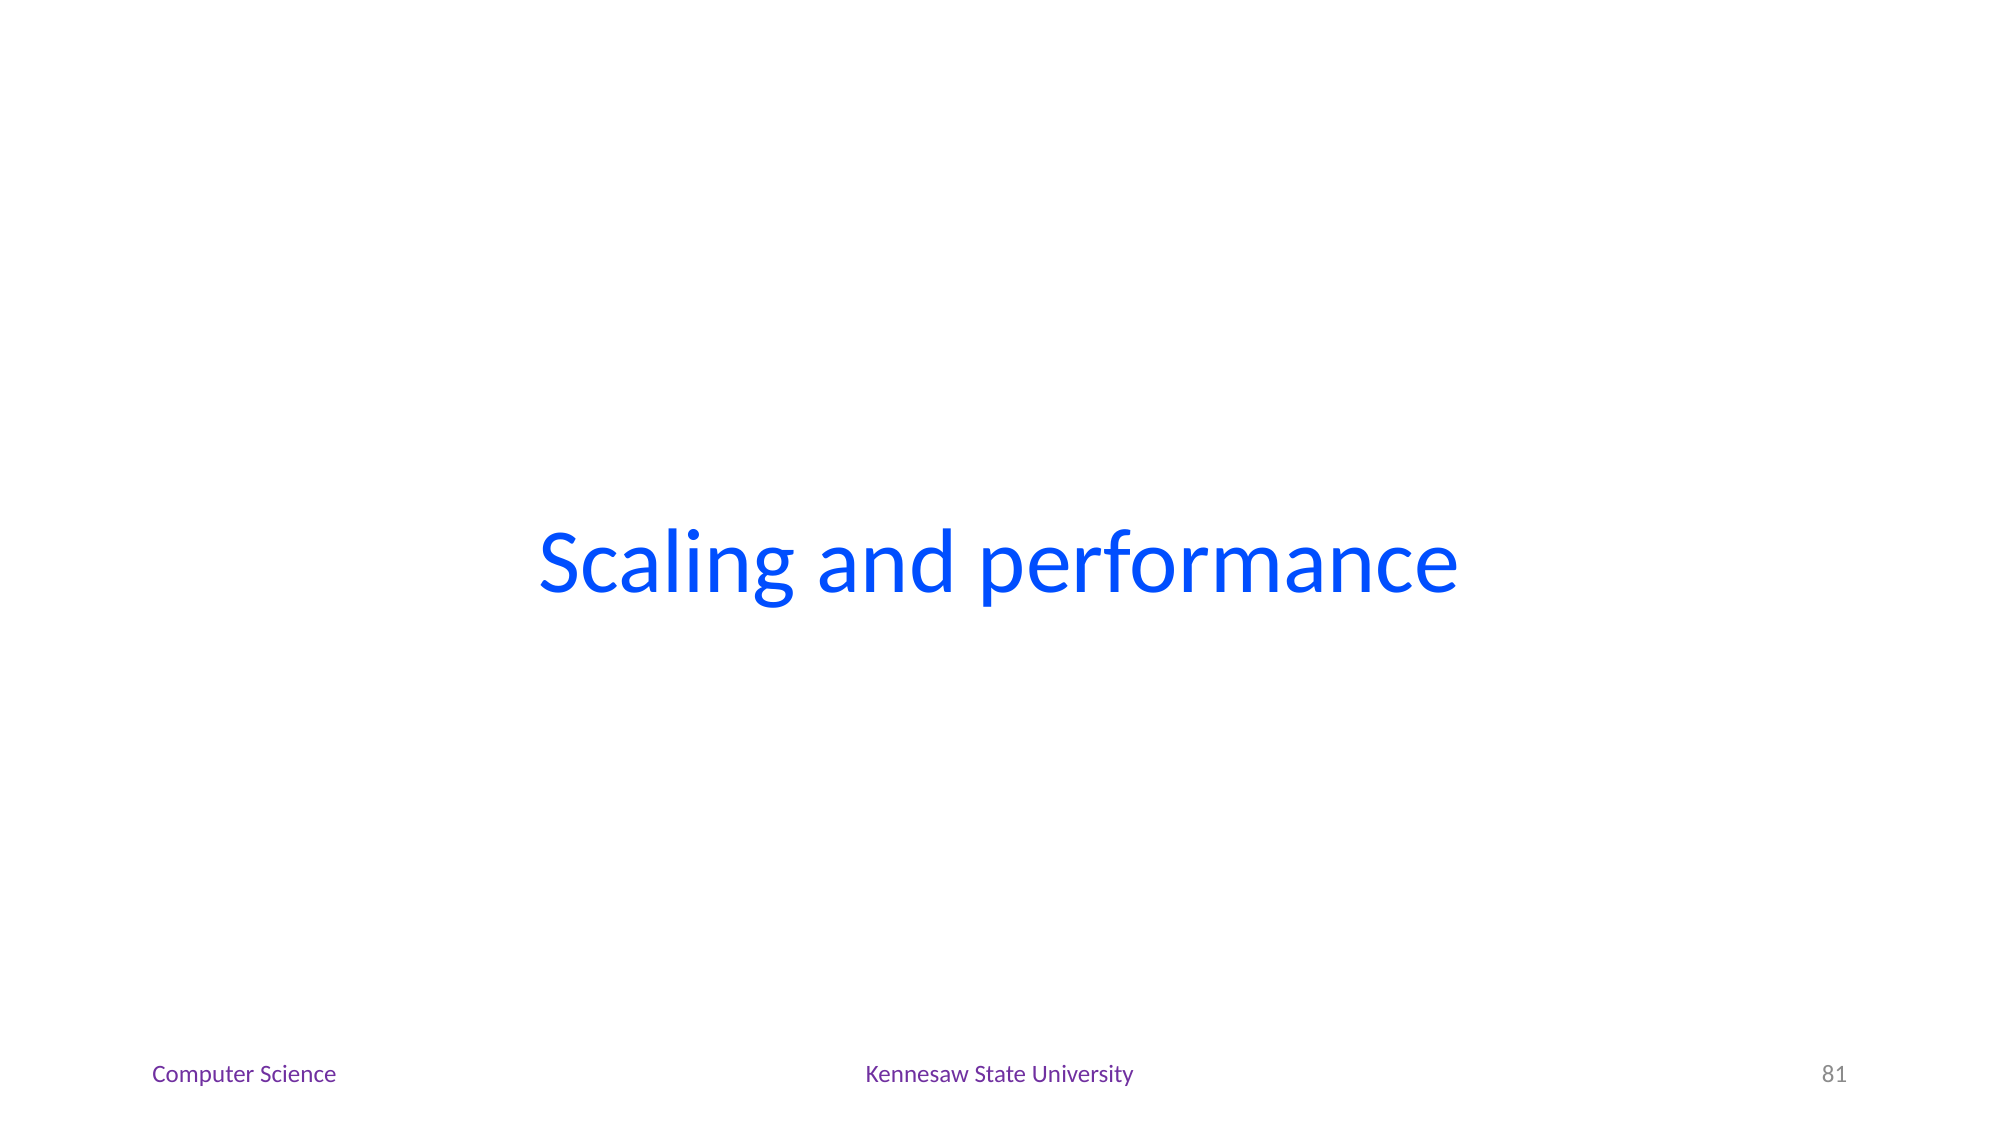

# Scaling and performance
Computer Science
Kennesaw State University
81